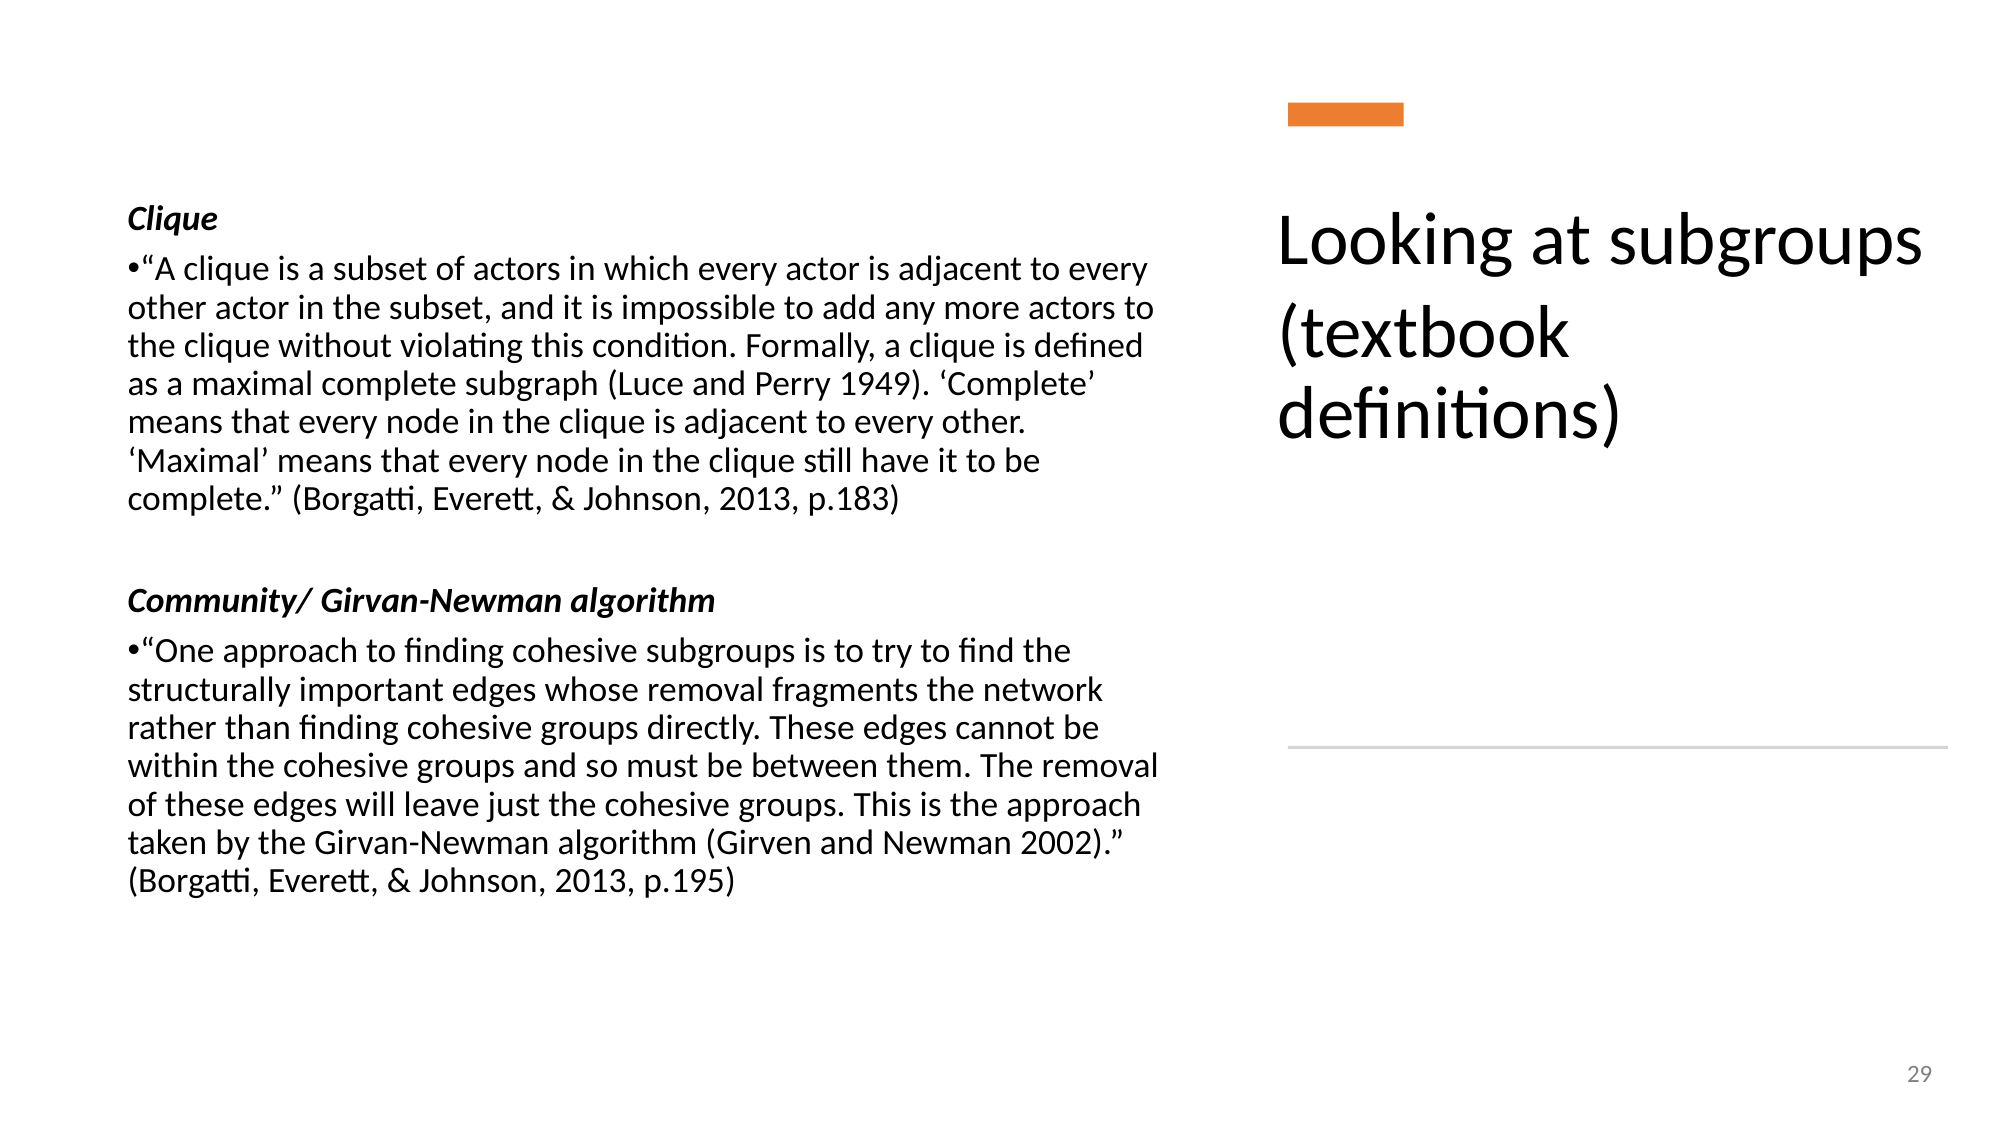

Clique
“A clique is a subset of actors in which every actor is adjacent to every other actor in the subset, and it is impossible to add any more actors to the clique without violating this condition. Formally, a clique is defined as a maximal complete subgraph (Luce and Perry 1949). ‘Complete’ means that every node in the clique is adjacent to every other. ‘Maximal’ means that every node in the clique still have it to be complete.” (Borgatti, Everett, & Johnson, 2013, p.183)

Community/ Girvan-Newman algorithm
“One approach to finding cohesive subgroups is to try to find the structurally important edges whose removal fragments the network rather than finding cohesive groups directly. These edges cannot be within the cohesive groups and so must be between them. The removal of these edges will leave just the cohesive groups. This is the approach taken by the Girvan-Newman algorithm (Girven and Newman 2002).” (Borgatti, Everett, & Johnson, 2013, p.195)

Looking at subgroups
(textbook definitions)

29